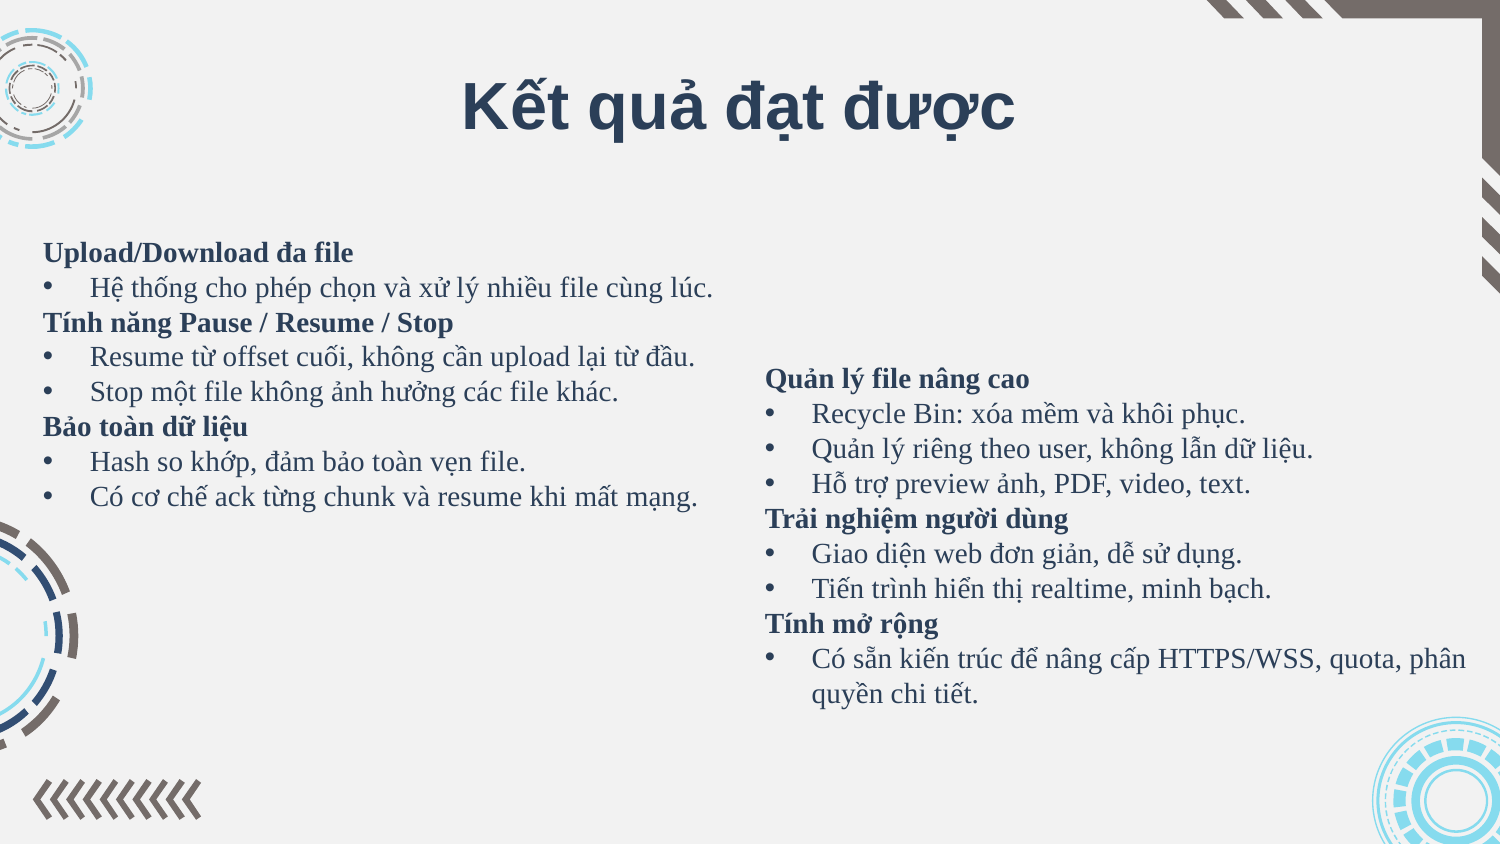

# Kết quả đạt được
Upload/Download đa file
Hệ thống cho phép chọn và xử lý nhiều file cùng lúc.
Tính năng Pause / Resume / Stop
Resume từ offset cuối, không cần upload lại từ đầu.
Stop một file không ảnh hưởng các file khác.
Bảo toàn dữ liệu
Hash so khớp, đảm bảo toàn vẹn file.
Có cơ chế ack từng chunk và resume khi mất mạng.

Quản lý file nâng cao
Recycle Bin: xóa mềm và khôi phục.
Quản lý riêng theo user, không lẫn dữ liệu.
Hỗ trợ preview ảnh, PDF, video, text.
Trải nghiệm người dùng
Giao diện web đơn giản, dễ sử dụng.
Tiến trình hiển thị realtime, minh bạch.
Tính mở rộng
Có sẵn kiến trúc để nâng cấp HTTPS/WSS, quota, phân quyền chi tiết.